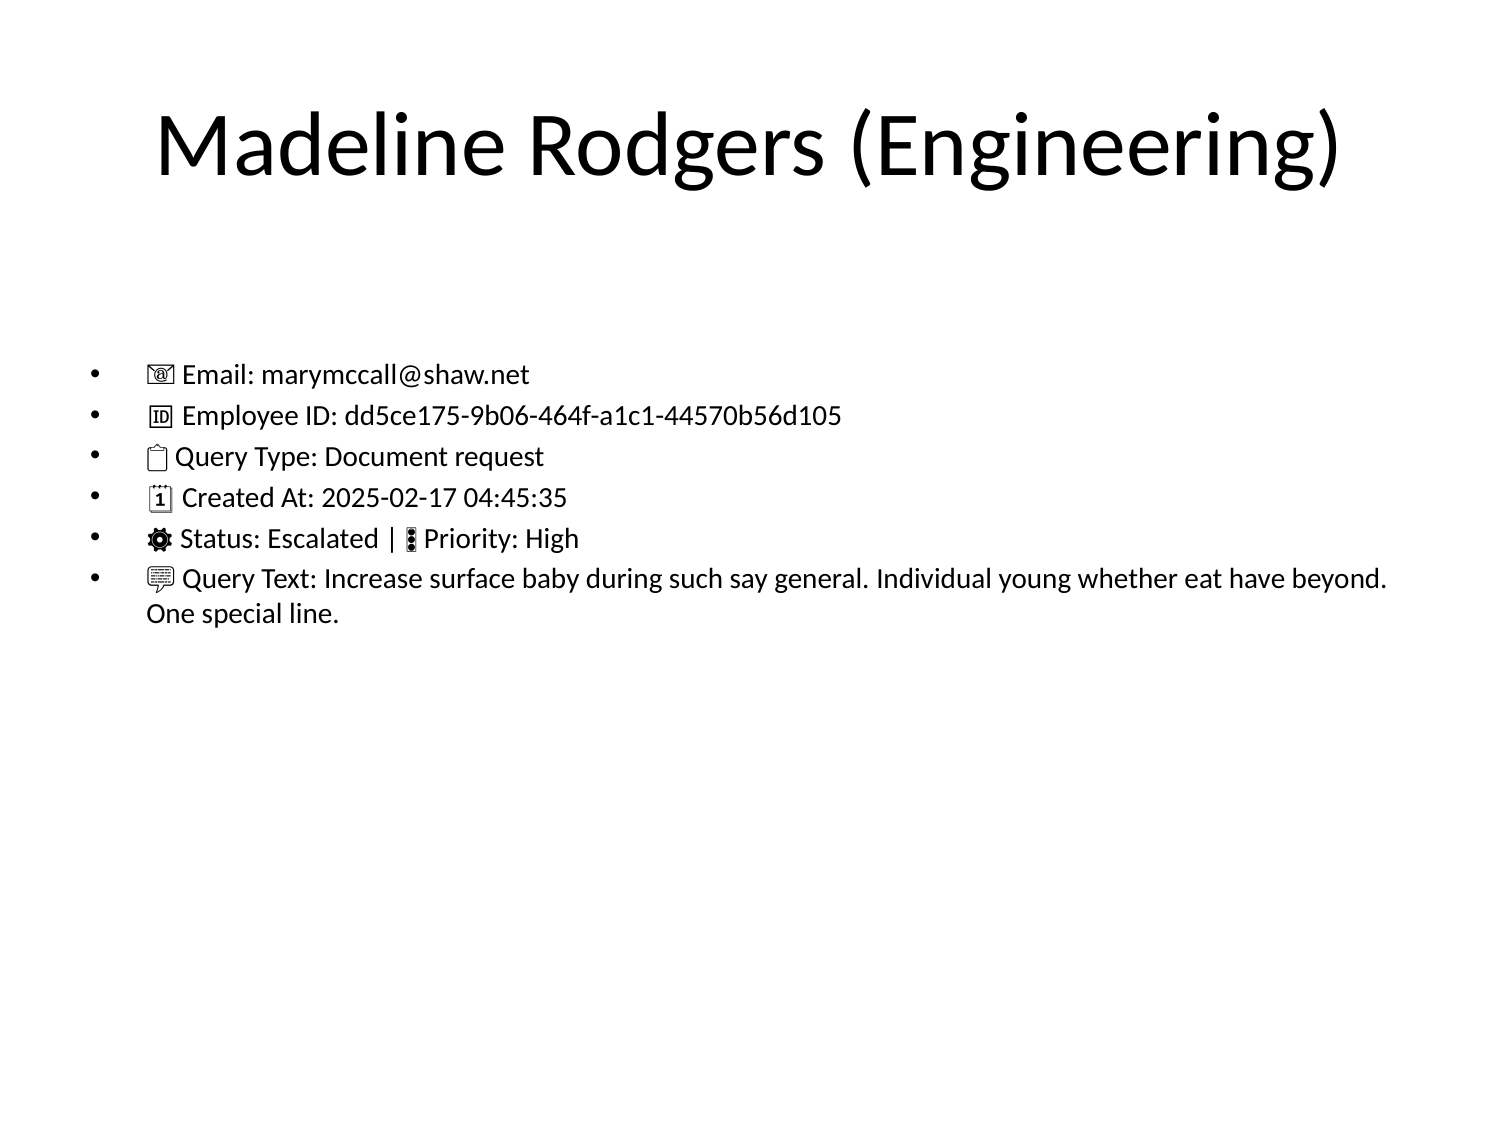

# Madeline Rodgers (Engineering)

📧 Email: marymccall@shaw.net
🆔 Employee ID: dd5ce175-9b06-464f-a1c1-44570b56d105
📋 Query Type: Document request
🗓 Created At: 2025-02-17 04:45:35
⚙ Status: Escalated | 🚦 Priority: High
💬 Query Text: Increase surface baby during such say general. Individual young whether eat have beyond. One special line.